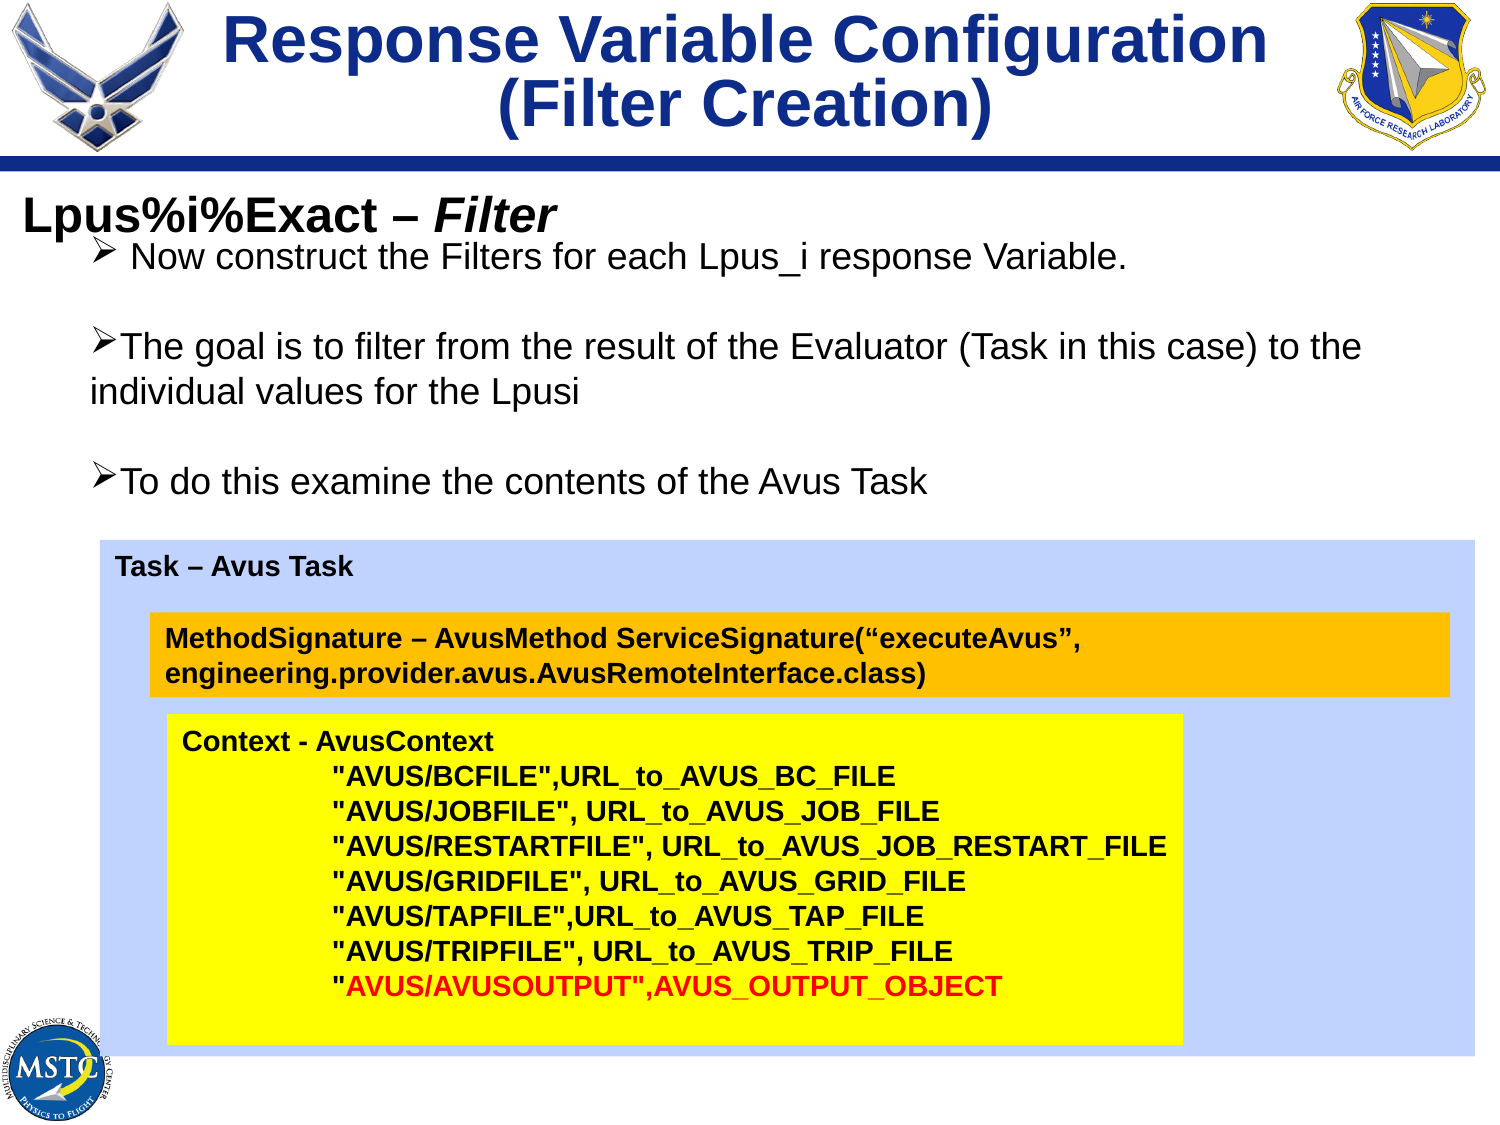

# Response Variable Configuration (Filter Creation)
Lpus%i%Exact – Filter
 Now construct the Filters for each Lpus_i response Variable.

The goal is to filter from the result of the Evaluator (Task in this case) to the individual values for the Lpusi

To do this examine the contents of the Avus Task
Task – Avus Task

MethodSignature – AvusMethod ServiceSignature(“executeAvus”, engineering.provider.avus.AvusRemoteInterface.class)
Context - AvusContext
	"AVUS/BCFILE",URL_to_AVUS_BC_FILE
	"AVUS/JOBFILE", URL_to_AVUS_JOB_FILE
	"AVUS/RESTARTFILE", URL_to_AVUS_JOB_RESTART_FILE
	"AVUS/GRIDFILE", URL_to_AVUS_GRID_FILE
	"AVUS/TAPFILE",URL_to_AVUS_TAP_FILE
	"AVUS/TRIPFILE", URL_to_AVUS_TRIP_FILE
	"AVUS/AVUSOUTPUT",AVUS_OUTPUT_OBJECT